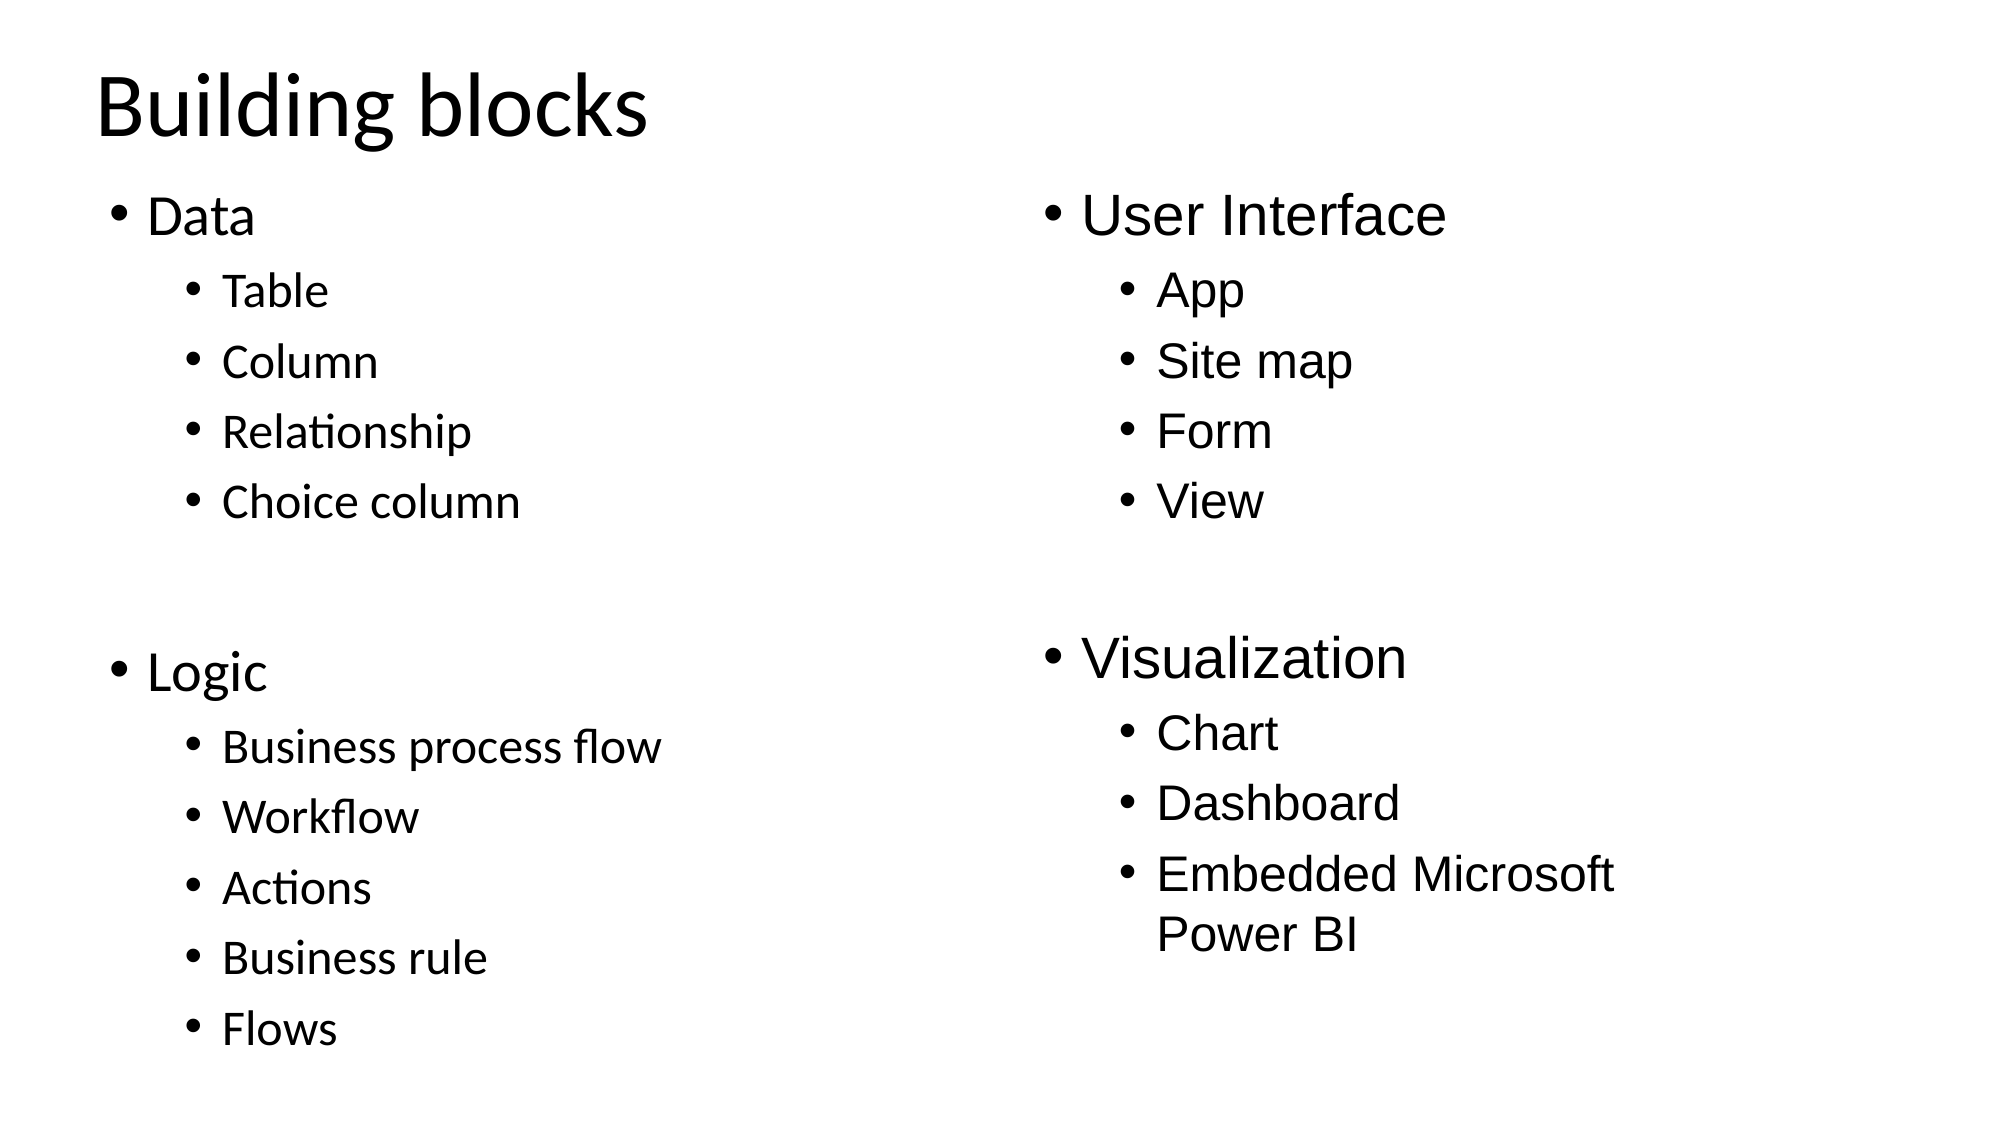

# Building blocks
Data
Table
Column
Relationship
Choice column

Logic
Business process flow
Workflow
Actions
Business rule
Flows
User Interface
App
Site map
Form
View

Visualization
Chart
Dashboard
Embedded Microsoft Power BI